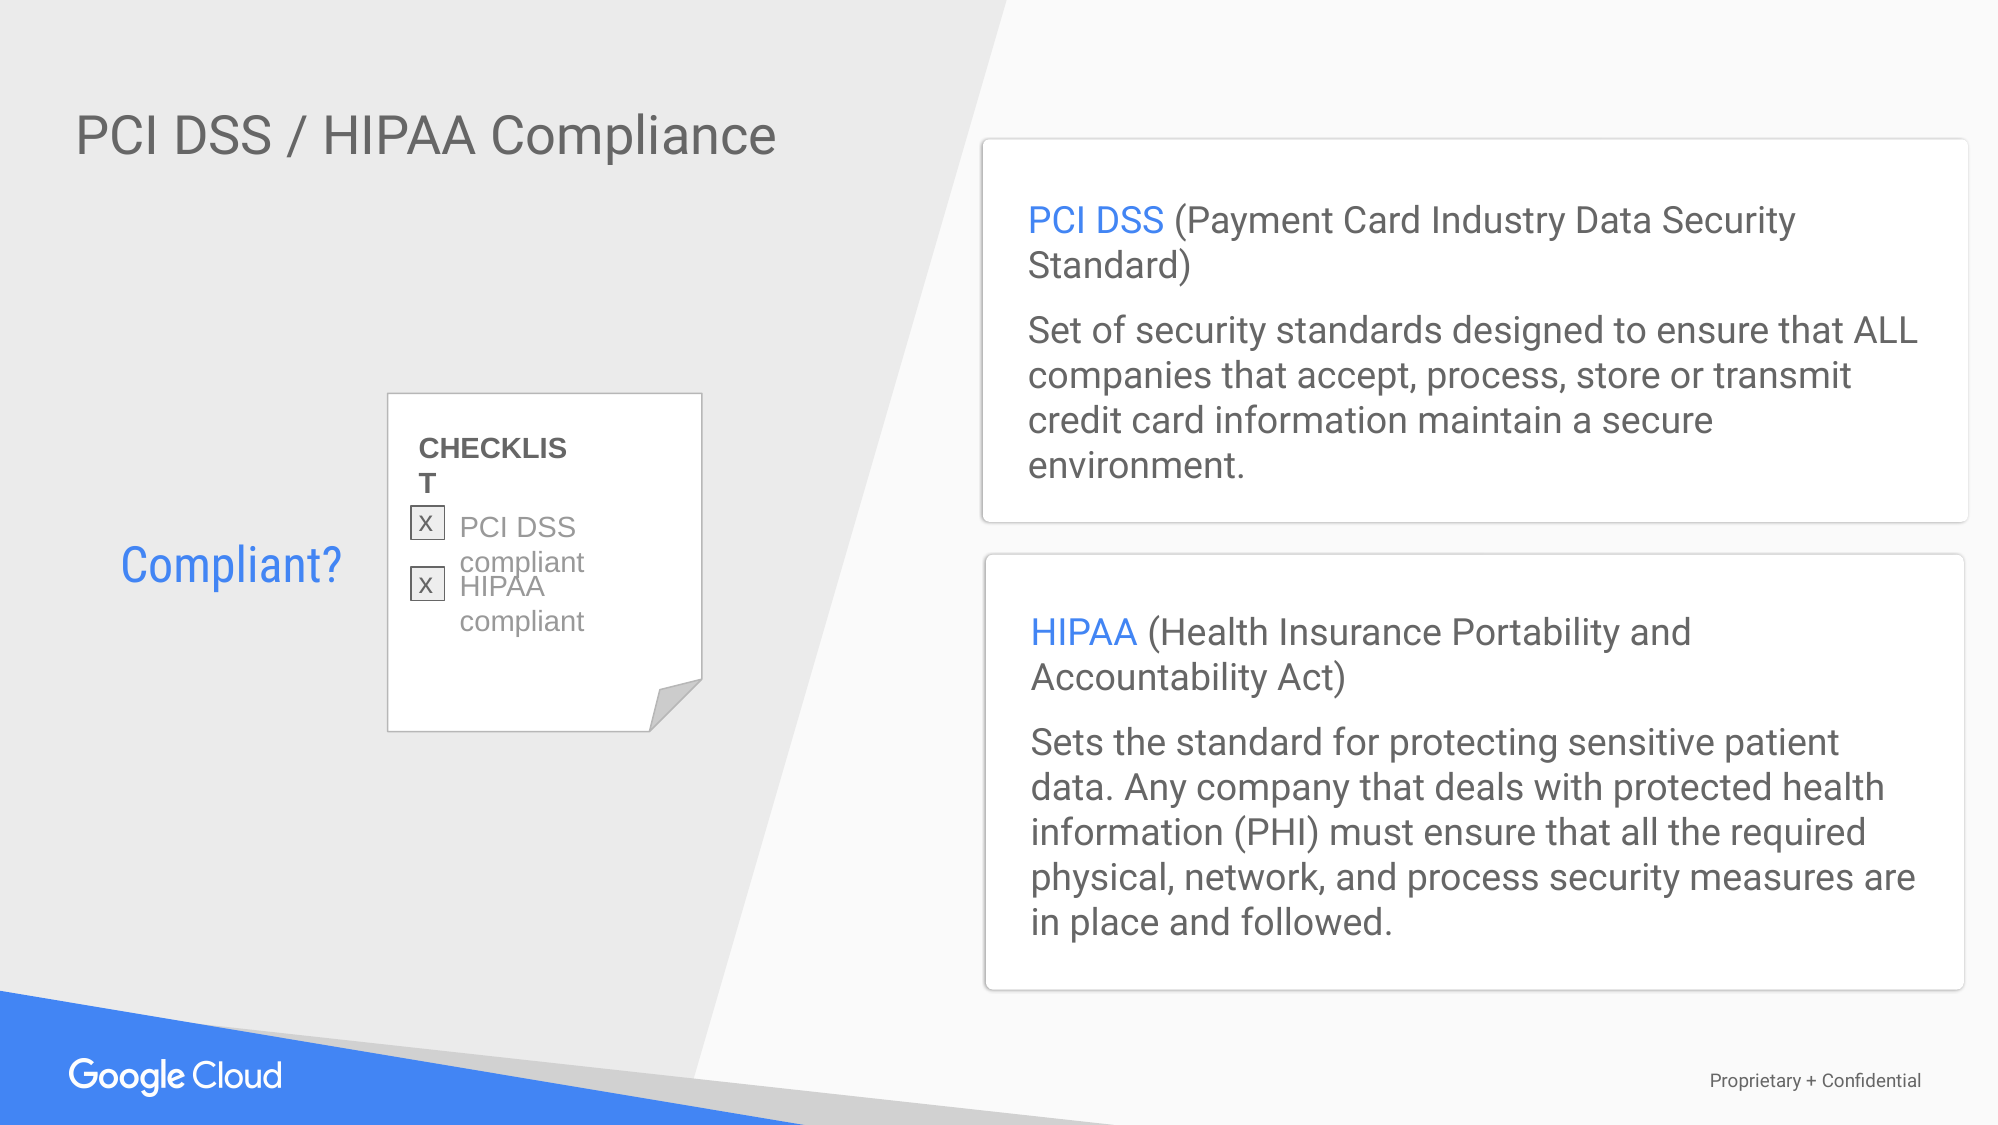

PCI DSS / HIPAA Compliance

PCI DSS (Payment Card Industry Data Security Standard)
Set of security standards designed to ensure that ALL companies that accept, process, store or transmit credit card information maintain a secure environment.

CHECKLIST
x
PCI DSS compliant

Compliant?
x
HIPAA compliant

HIPAA (Health Insurance Portability and Accountability Act)
Sets the standard for protecting sensitive patient data. Any company that deals with protected health information (PHI) must ensure that all the required physical, network, and process security measures are in place and followed.